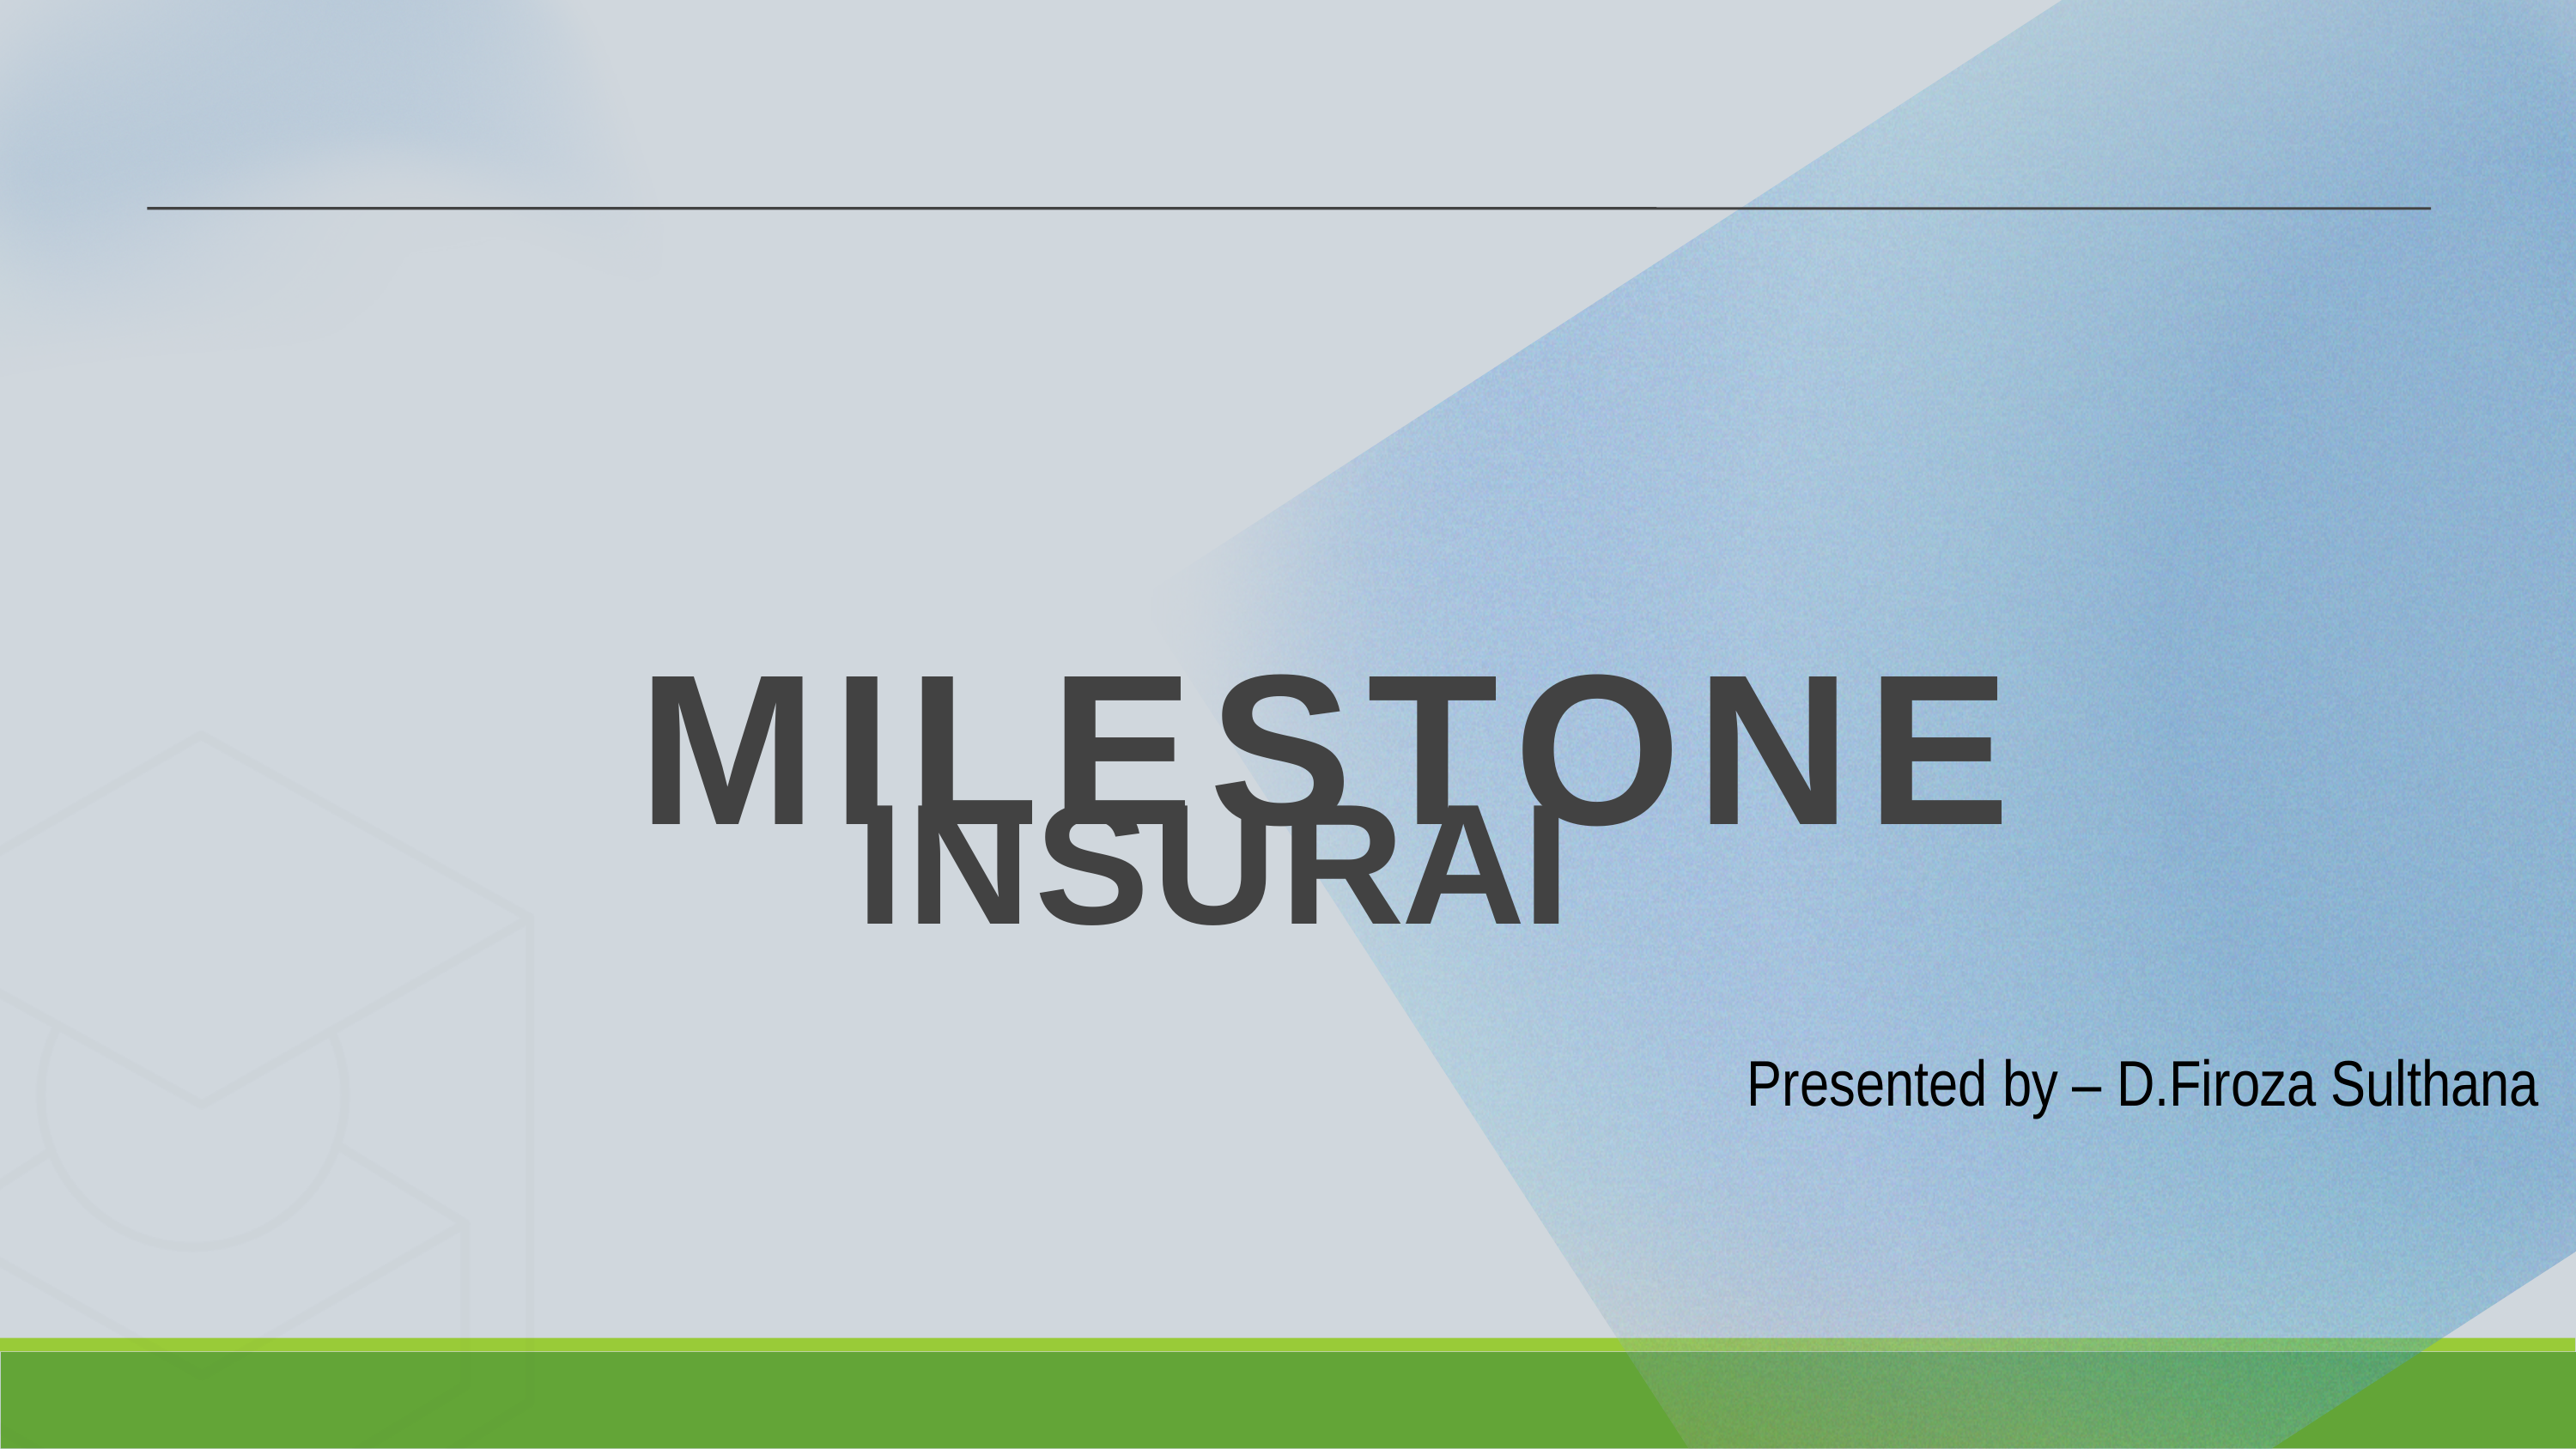

M I L E S T O N E

I N S U R A I
Presented by – D.Firoza Sulthana